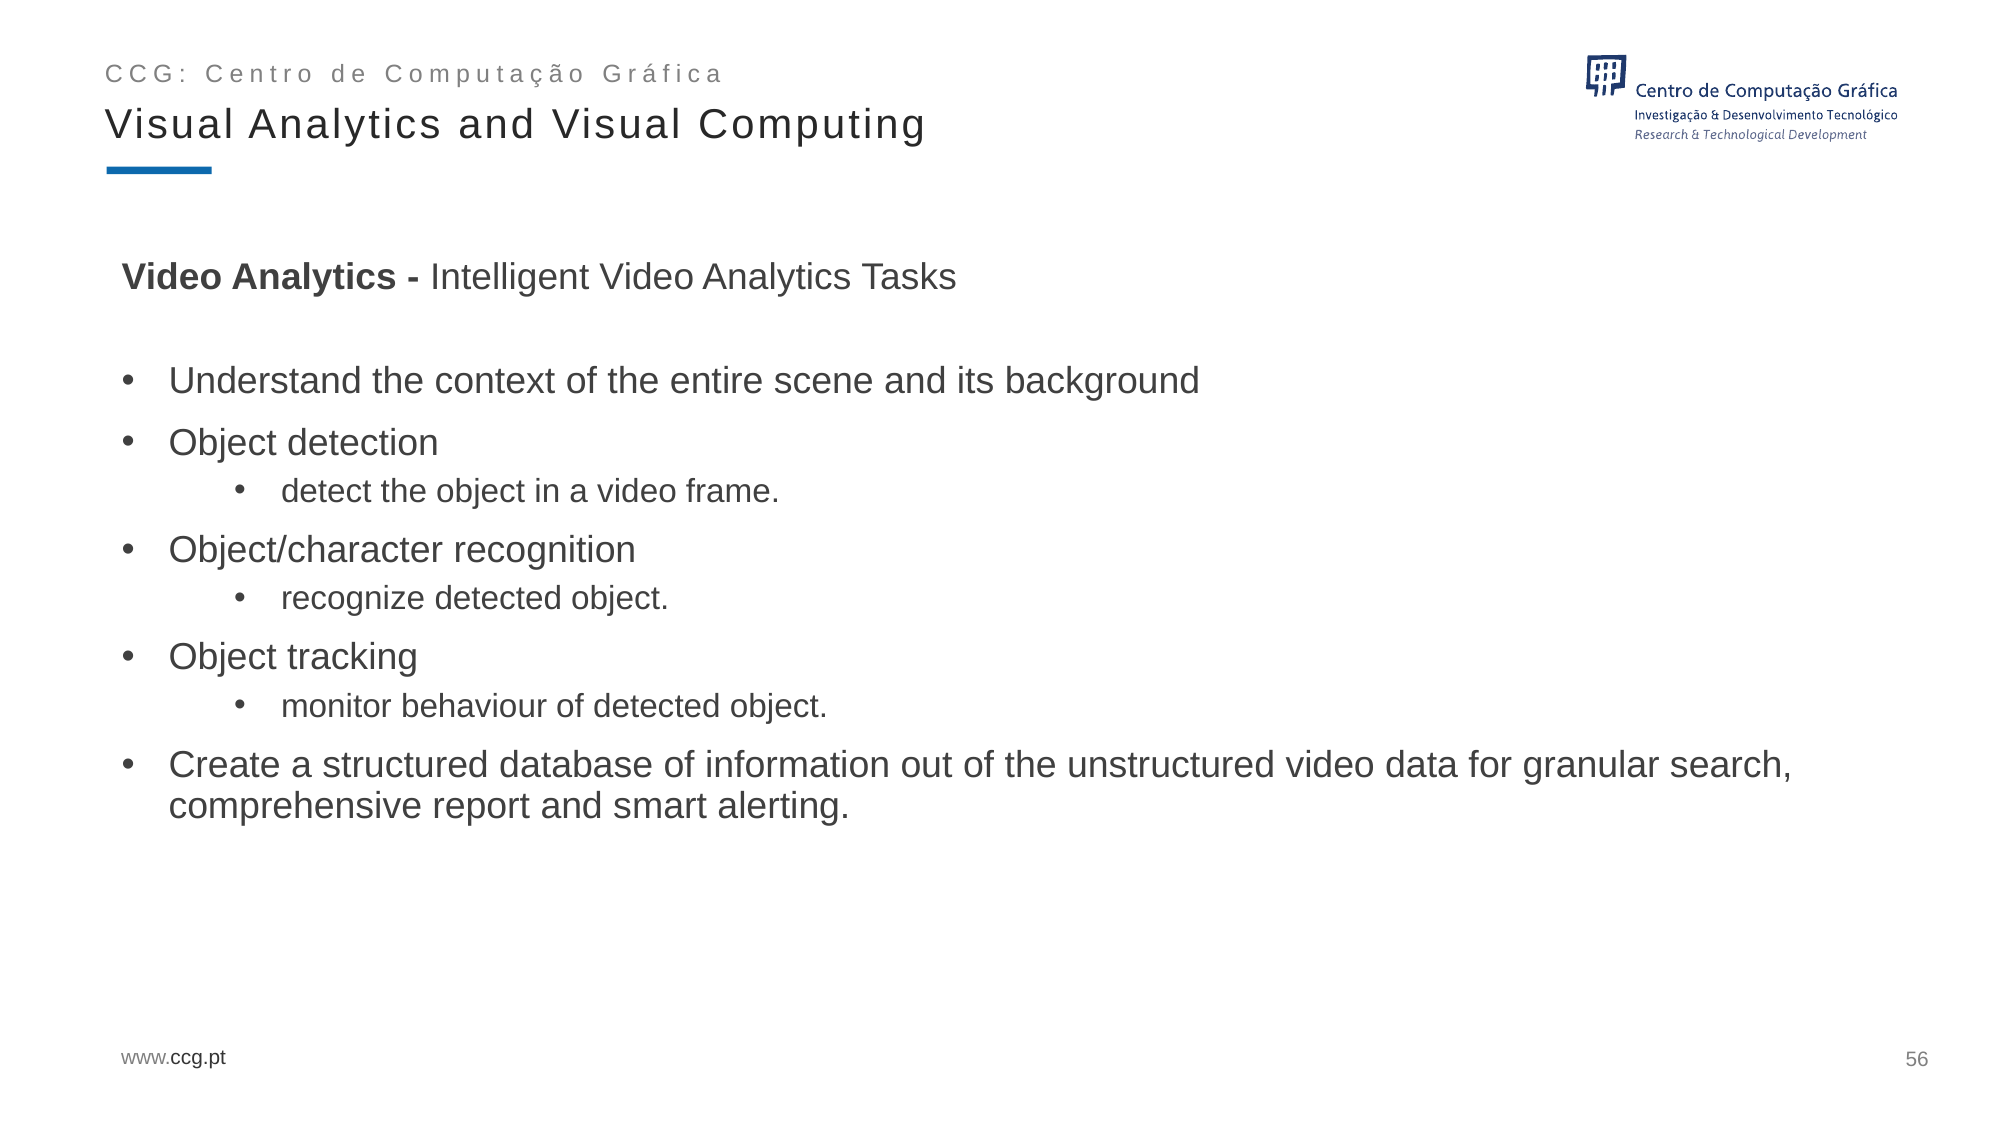

Visual Analytics and Visual Computing

# Video Analytics - Intelligent Video Analytics Tasks
Understand the context of the entire scene and its background
Object detection
detect the object in a video frame.
Object/character recognition
recognize detected object.
Object tracking
monitor behaviour of detected object.
Create a structured database of information out of the unstructured video data for granular search, comprehensive report and smart alerting.
56